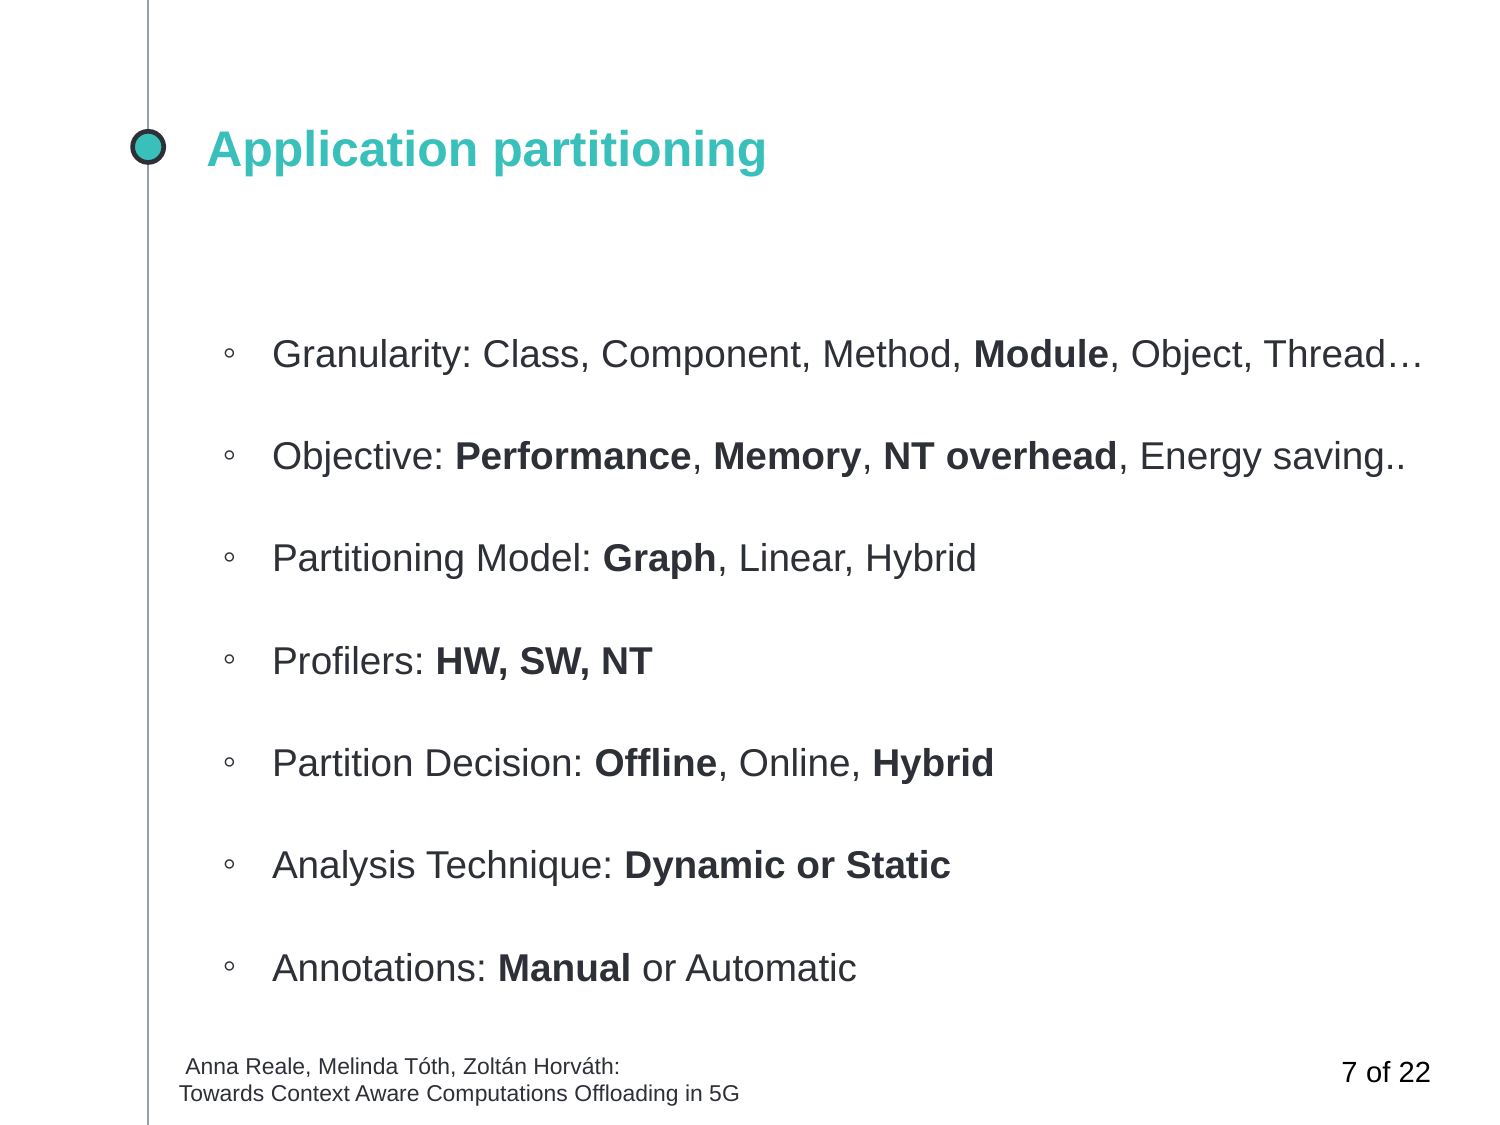

# Application partitioning
Granularity: Class, Component, Method, Module, Object, Thread…
Objective: Performance, Memory, NT overhead, Energy saving..
Partitioning Model: Graph, Linear, Hybrid
Profilers: HW, SW, NT
Partition Decision: Offline, Online, Hybrid
Analysis Technique: Dynamic or Static
Annotations: Manual or Automatic
= other resources used in a slide footer.

 7 of 22